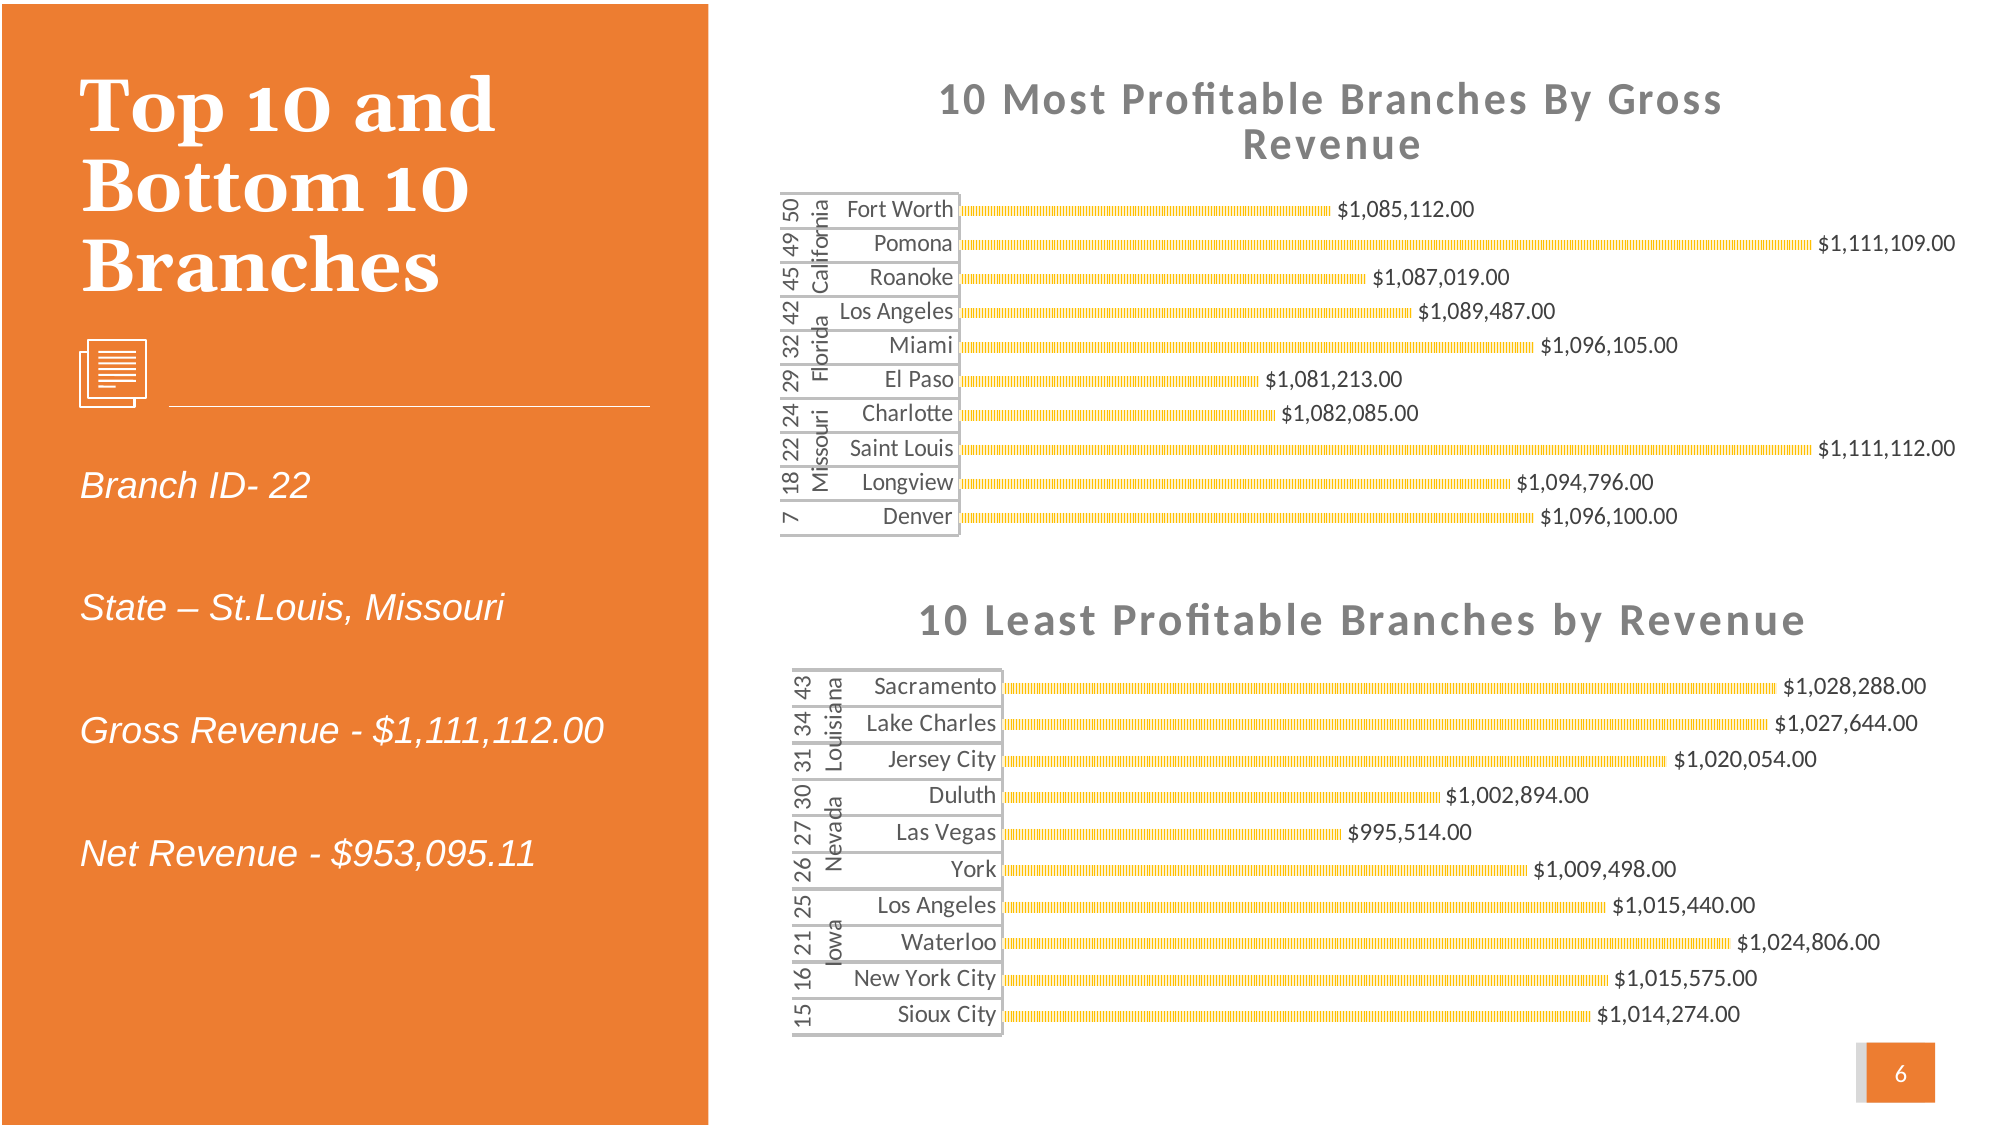

### Chart: 10 Most Profitable Branches By Gross Revenue

| Category | Total |
|---|---|
| Denver | 1096100.0 |
| Longview | 1094796.0 |
| Saint Louis | 1111112.0 |
| Charlotte | 1082085.0 |
| El Paso | 1081213.0 |
| Miami | 1096105.0 |
| Los Angeles | 1089487.0 |
| Roanoke | 1087019.0 |
| Pomona | 1111109.0 |
| Fort Worth | 1085112.0 |
# Top 10 and Bottom 10 Branches

Branch ID- 22

State – St.Louis, Missouri

Gross Revenue - $1,111,112.00

Net Revenue - $953,095.11

### Chart: 10 Least Profitable Branches by Revenue

| Category | Total |
|---|---|
| Sioux City | 1014274.0 |
| New York City | 1015575.0 |
| Waterloo | 1024806.0 |
| Los Angeles | 1015440.0 |
| York | 1009498.0 |
| Las Vegas | 995514.0 |
| Duluth | 1002894.0 |
| Jersey City | 1020054.0 |
| Lake Charles | 1027644.0 |
| Sacramento | 1028288.0 |
6